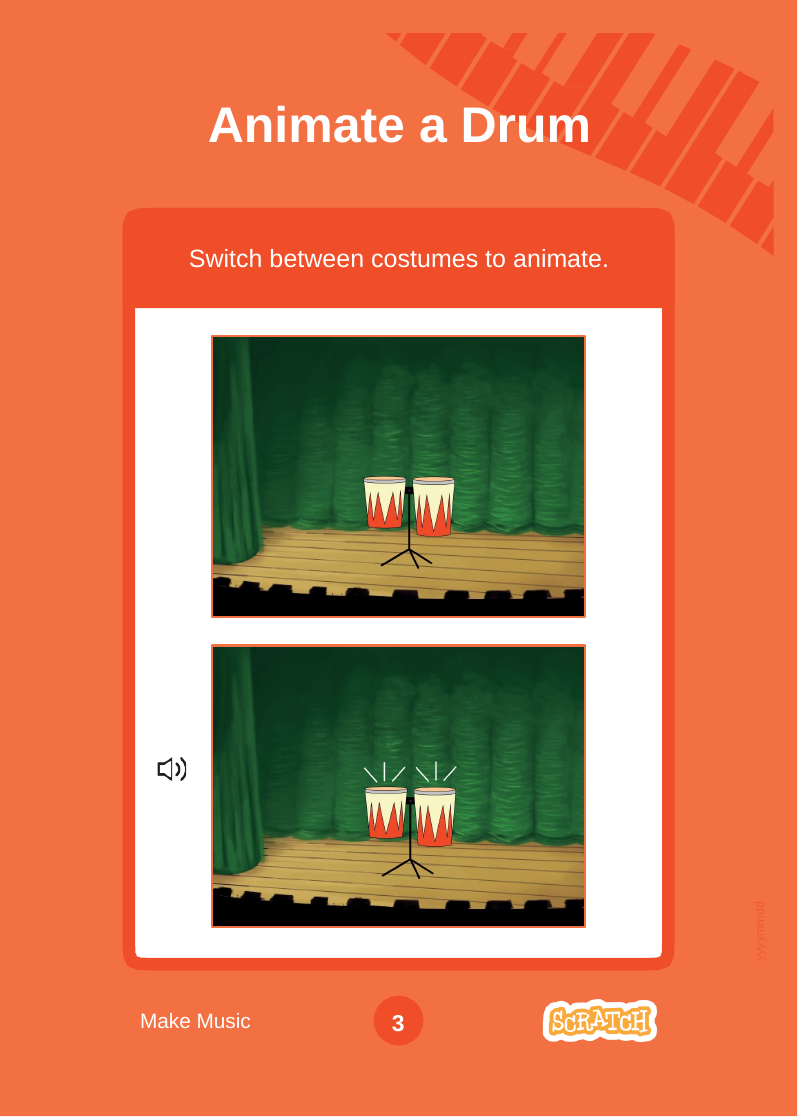

# Animate a Drum

Switch between costumes to animate.

yyyymmdd

Make Music
3